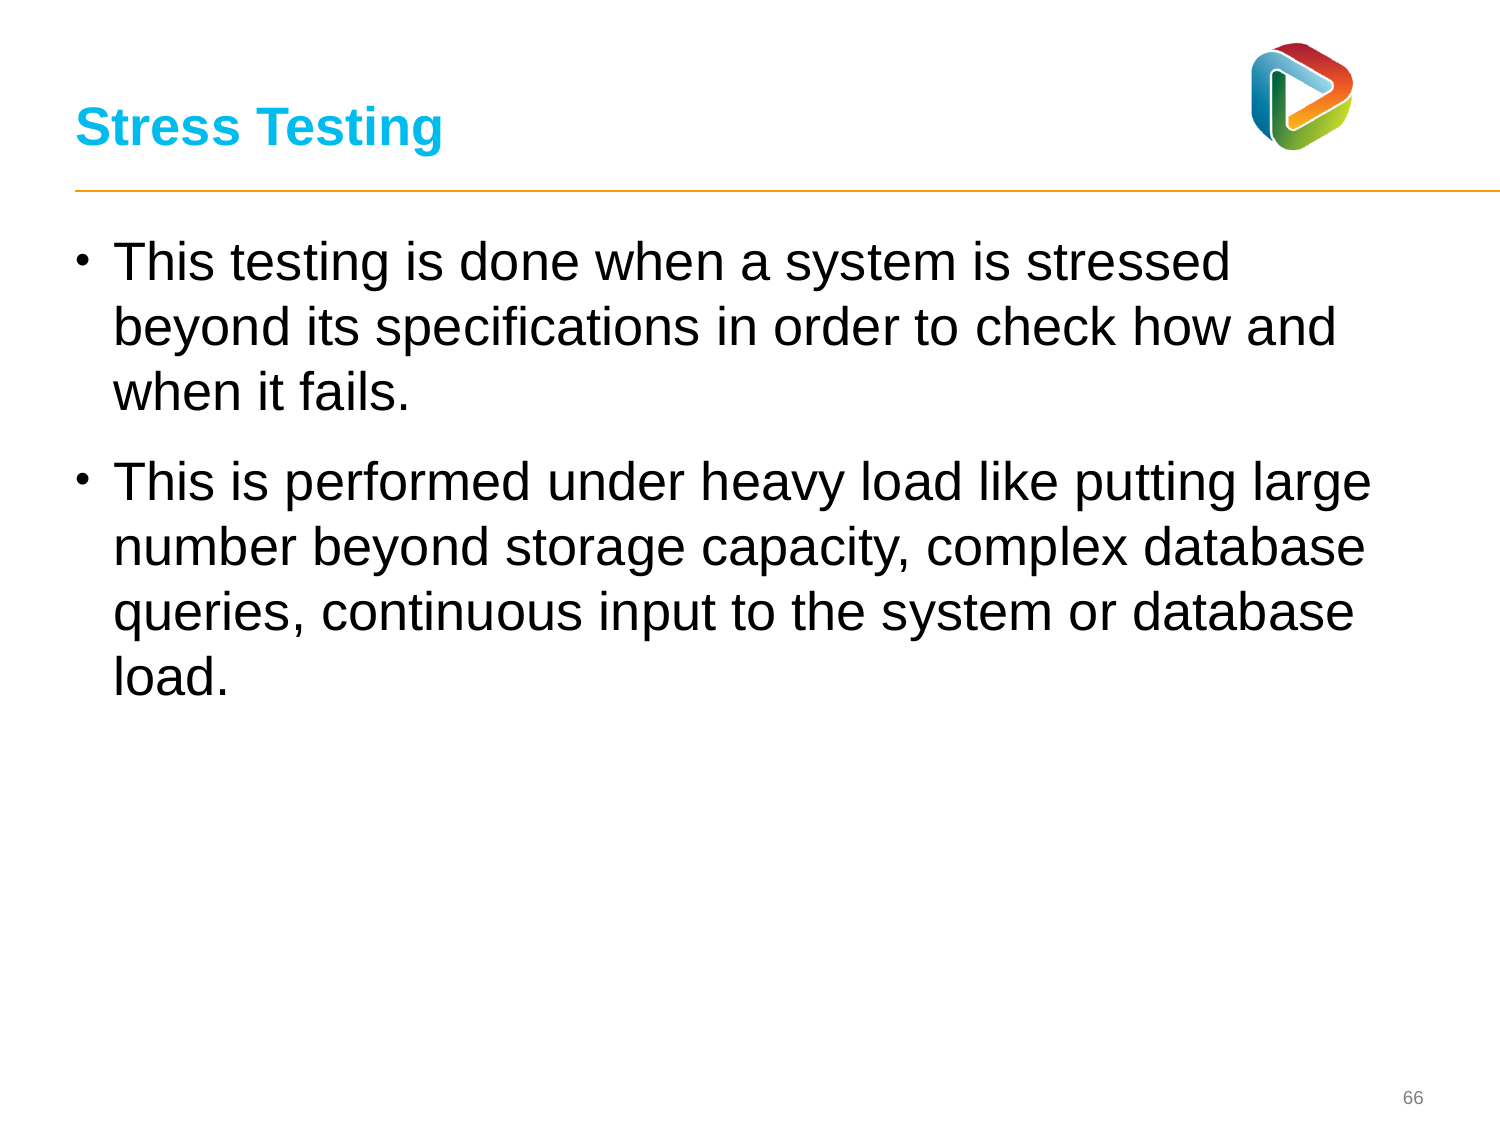

# Stress Testing
This testing is done when a system is stressed beyond its specifications in order to check how and when it fails.
This is performed under heavy load like putting large number beyond storage capacity, complex database queries, continuous input to the system or database load.